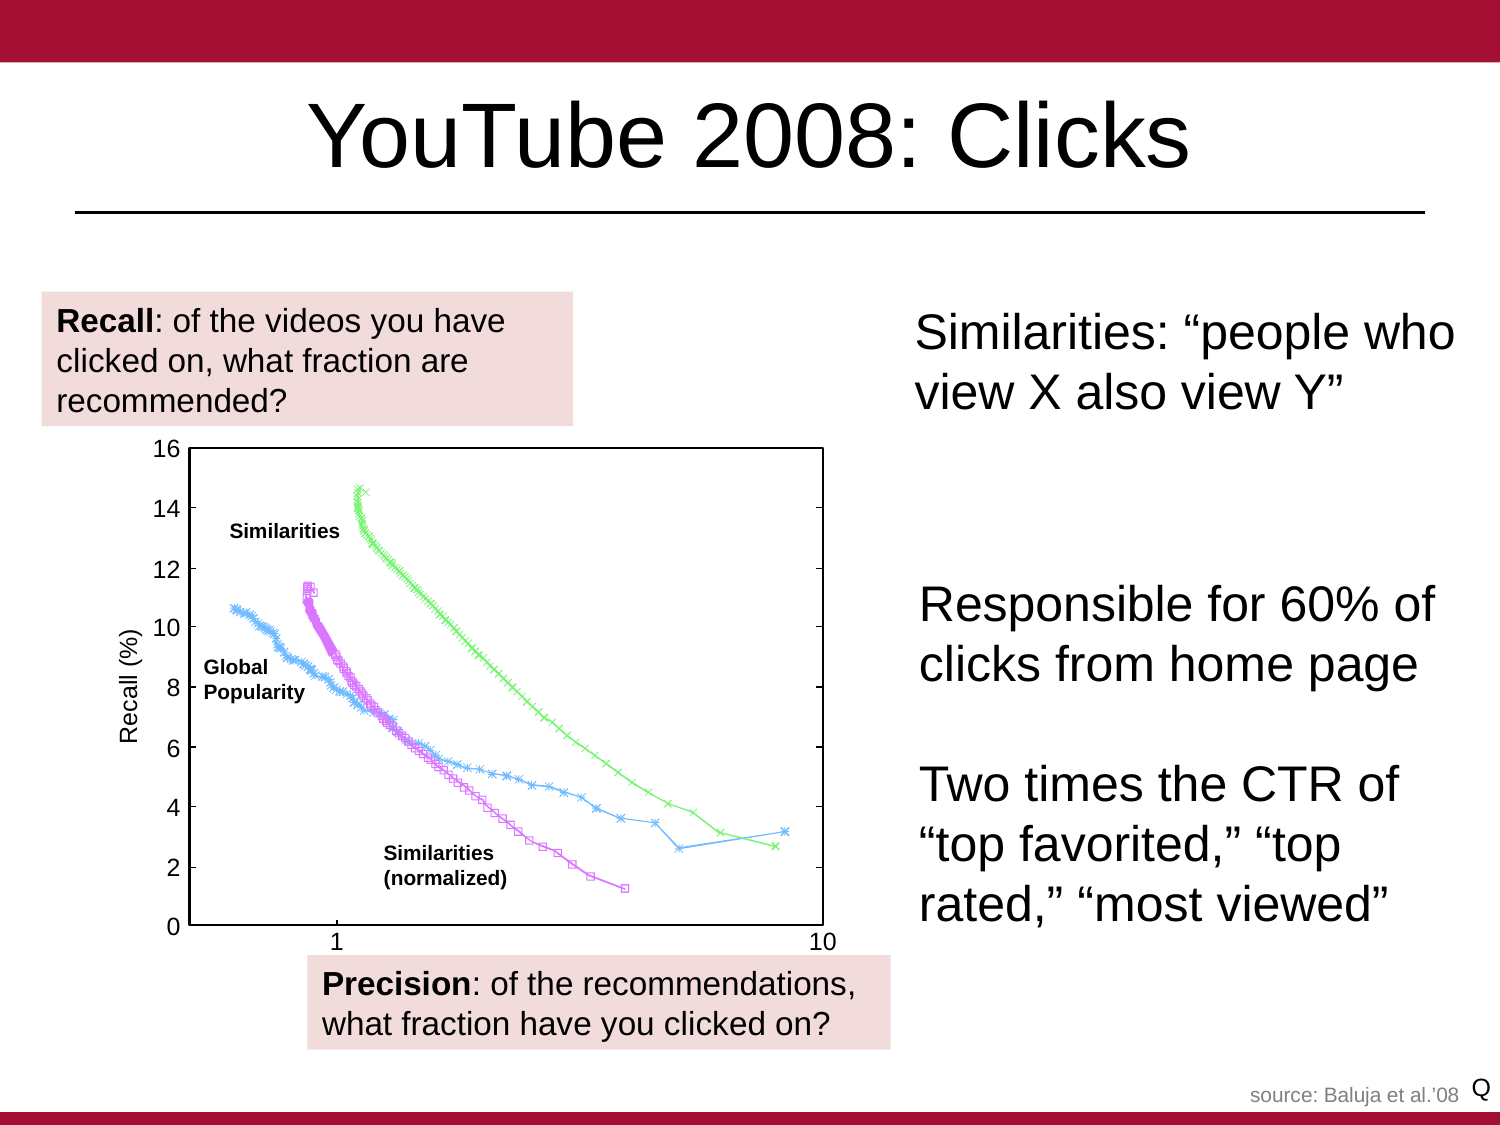

# YouTube 2008: Clicks
Recall: of the videos you have clicked on, what fraction are recommended?
Similarities: “people who view X also view Y”

16

14
Similarities

12
10
Global
Popularity
Recall (%)
8
6
4

Similarities
(normalized)

2
0
1
10
Responsible for 60% of clicks from home page

Two times the CTR of “top favorited,” “top rated,” “most viewed”

Precision: of the recommendations, what fraction have you clicked on?

Q
source: Baluja et al.’08